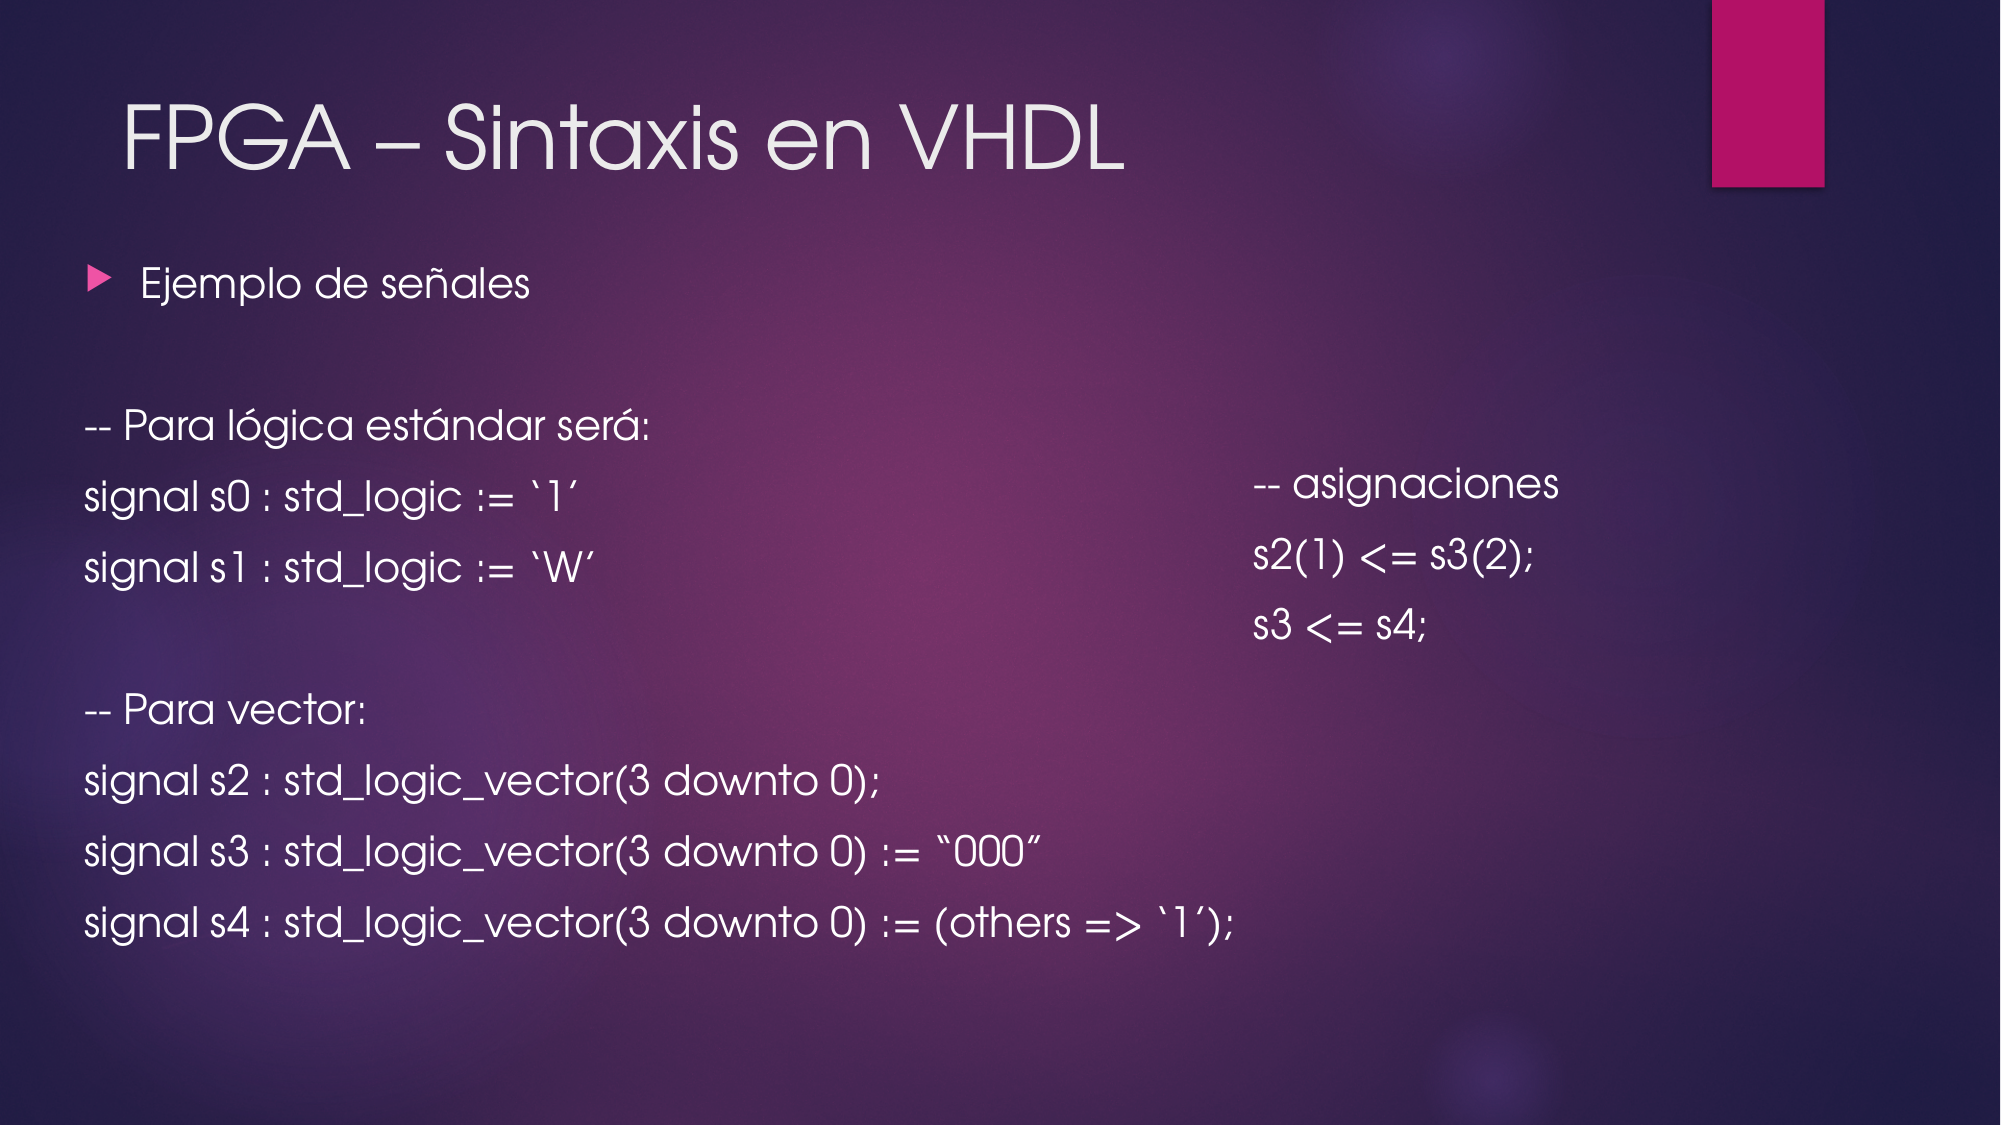

# FPGA – Sintaxis en VHDL
Ejemplo de señales

-- Para lógica estándar será:
signal s0 : std_logic := ‘1’
signal s1 : std_logic := ‘W’

-- Para vector:
signal s2 : std_logic_vector(3 downto 0);
signal s3 : std_logic_vector(3 downto 0) := “000”
signal s4 : std_logic_vector(3 downto 0) := (others => ‘1’);
-- asignaciones
s2(1) <= s3(2);
s3 <= s4;